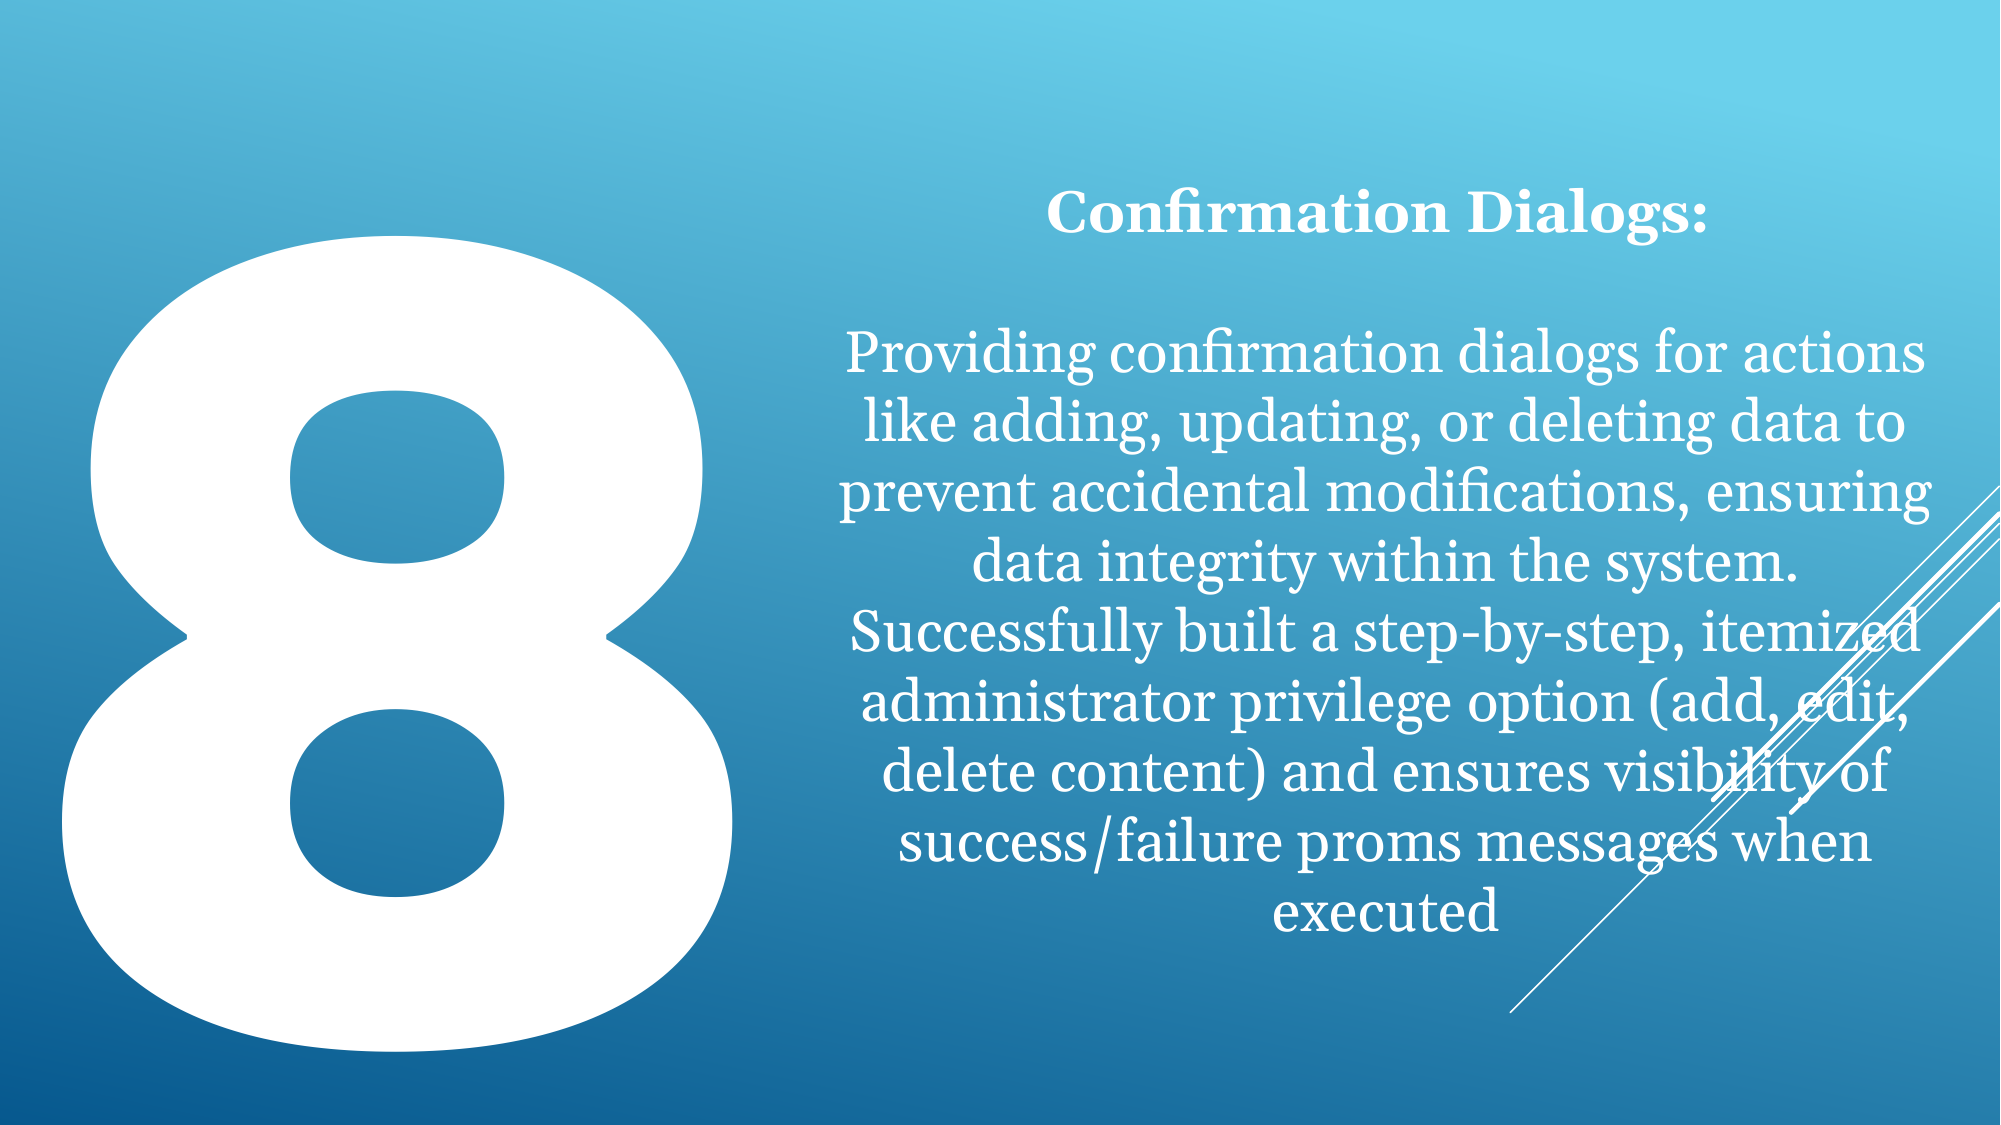

8
Confirmation Dialogs:

Providing confirmation dialogs for actions like adding, updating, or deleting data to prevent accidental modifications, ensuring data integrity within the system. Successfully built a step-by-step, itemized administrator privilege option (add, edit, delete content) and ensures visibility of success/failure proms messages when executed